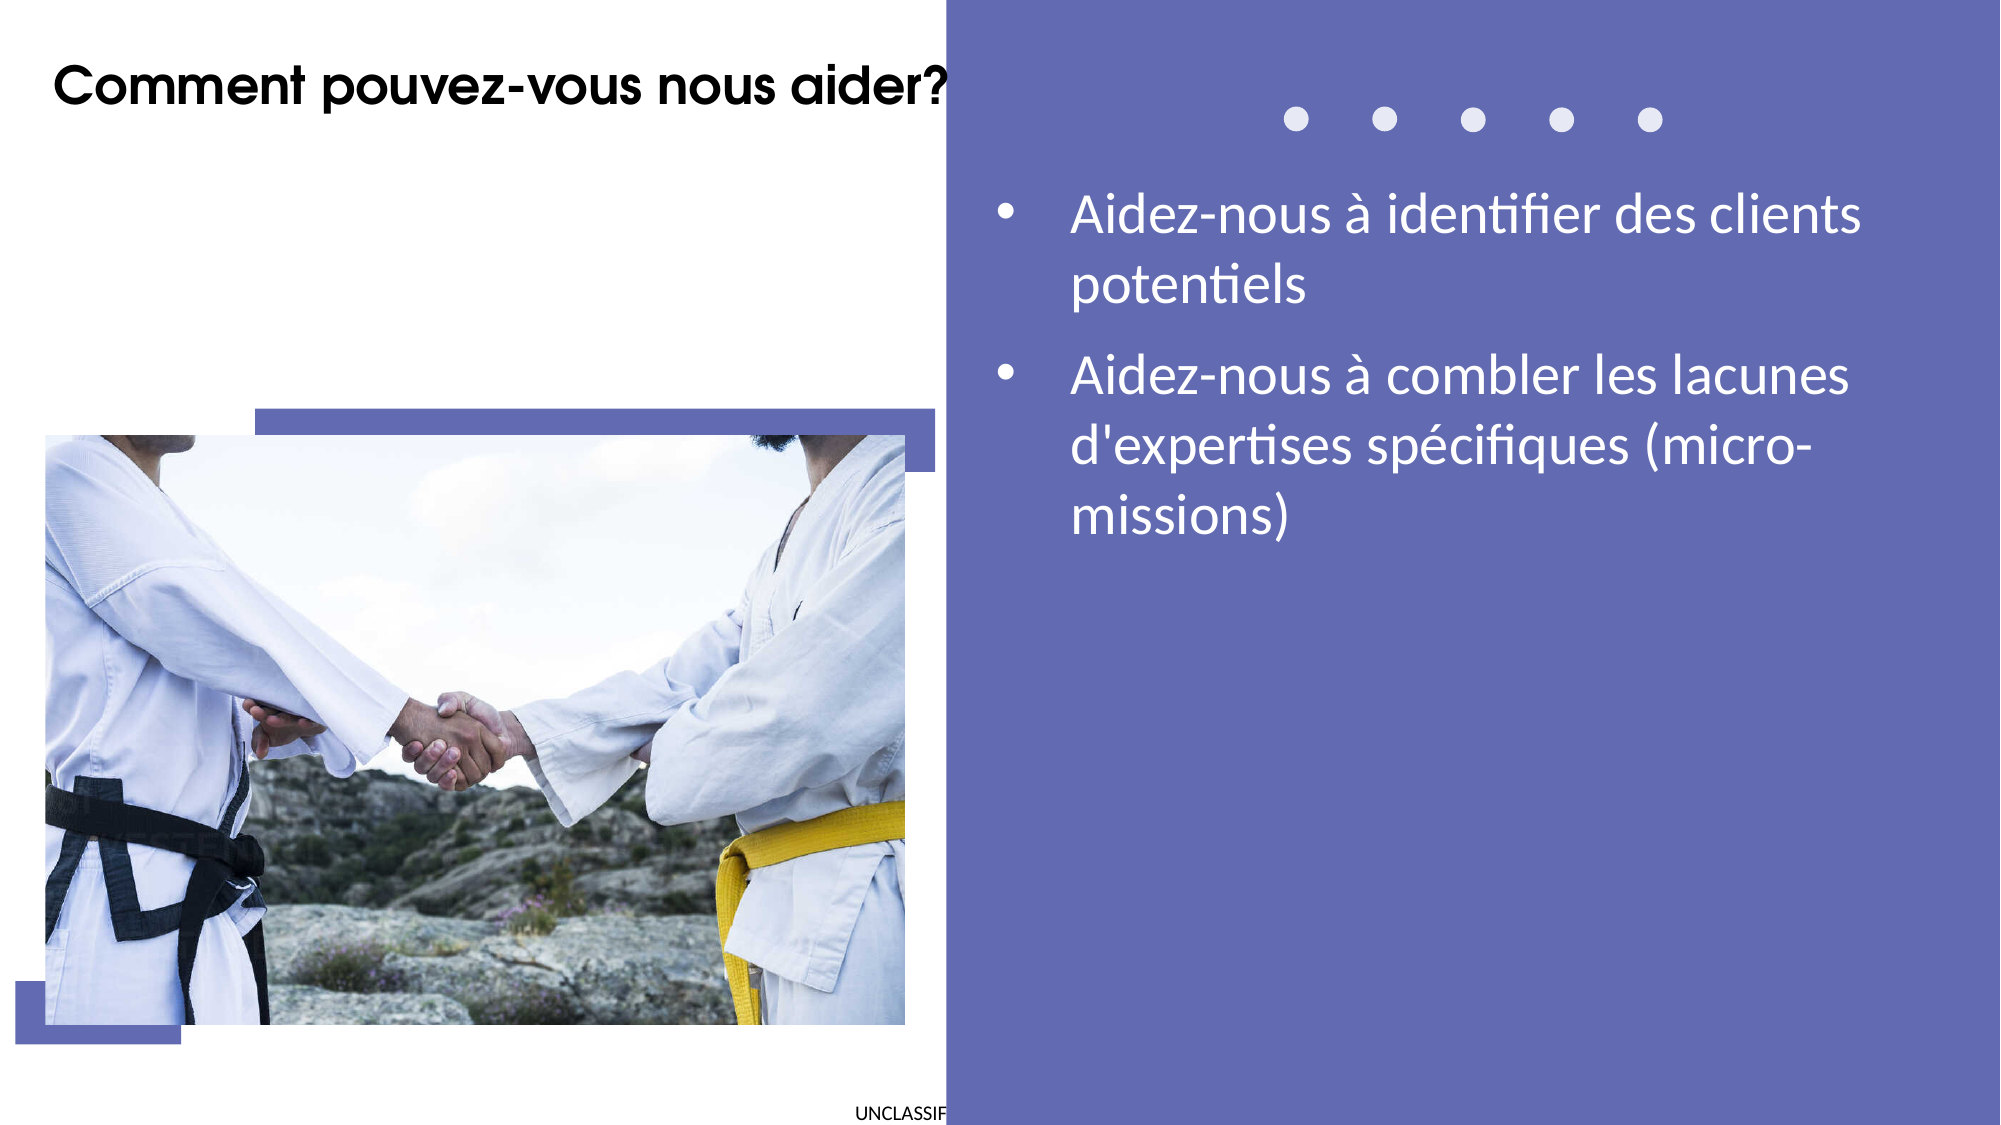

# Comment pouvez-vous nous aider?

Aidez-nous à identifier des clients potentiels
Aidez-nous à combler les lacunes d'expertises spécifiques (micro-missions)